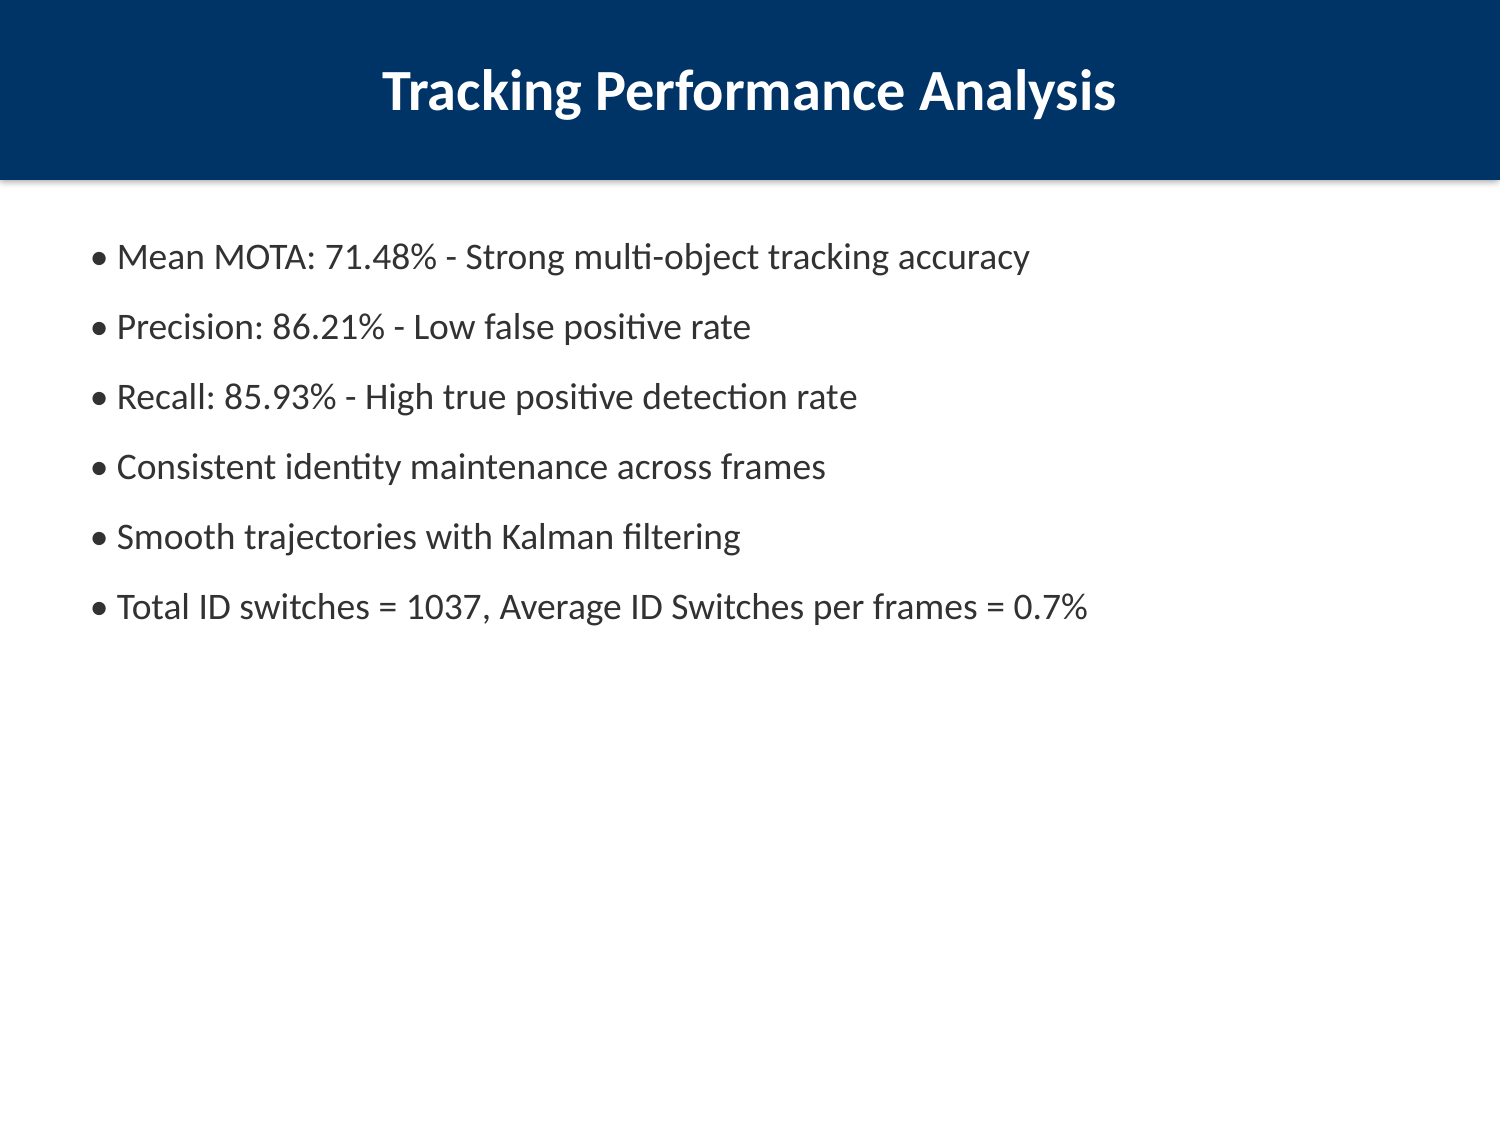

Tracking Performance Analysis
• Mean MOTA: 71.48% - Strong multi-object tracking accuracy
• Precision: 86.21% - Low false positive rate
• Recall: 85.93% - High true positive detection rate
• Consistent identity maintenance across frames
• Smooth trajectories with Kalman filtering
• Total ID switches = 1037, Average ID Switches per frames = 0.7%